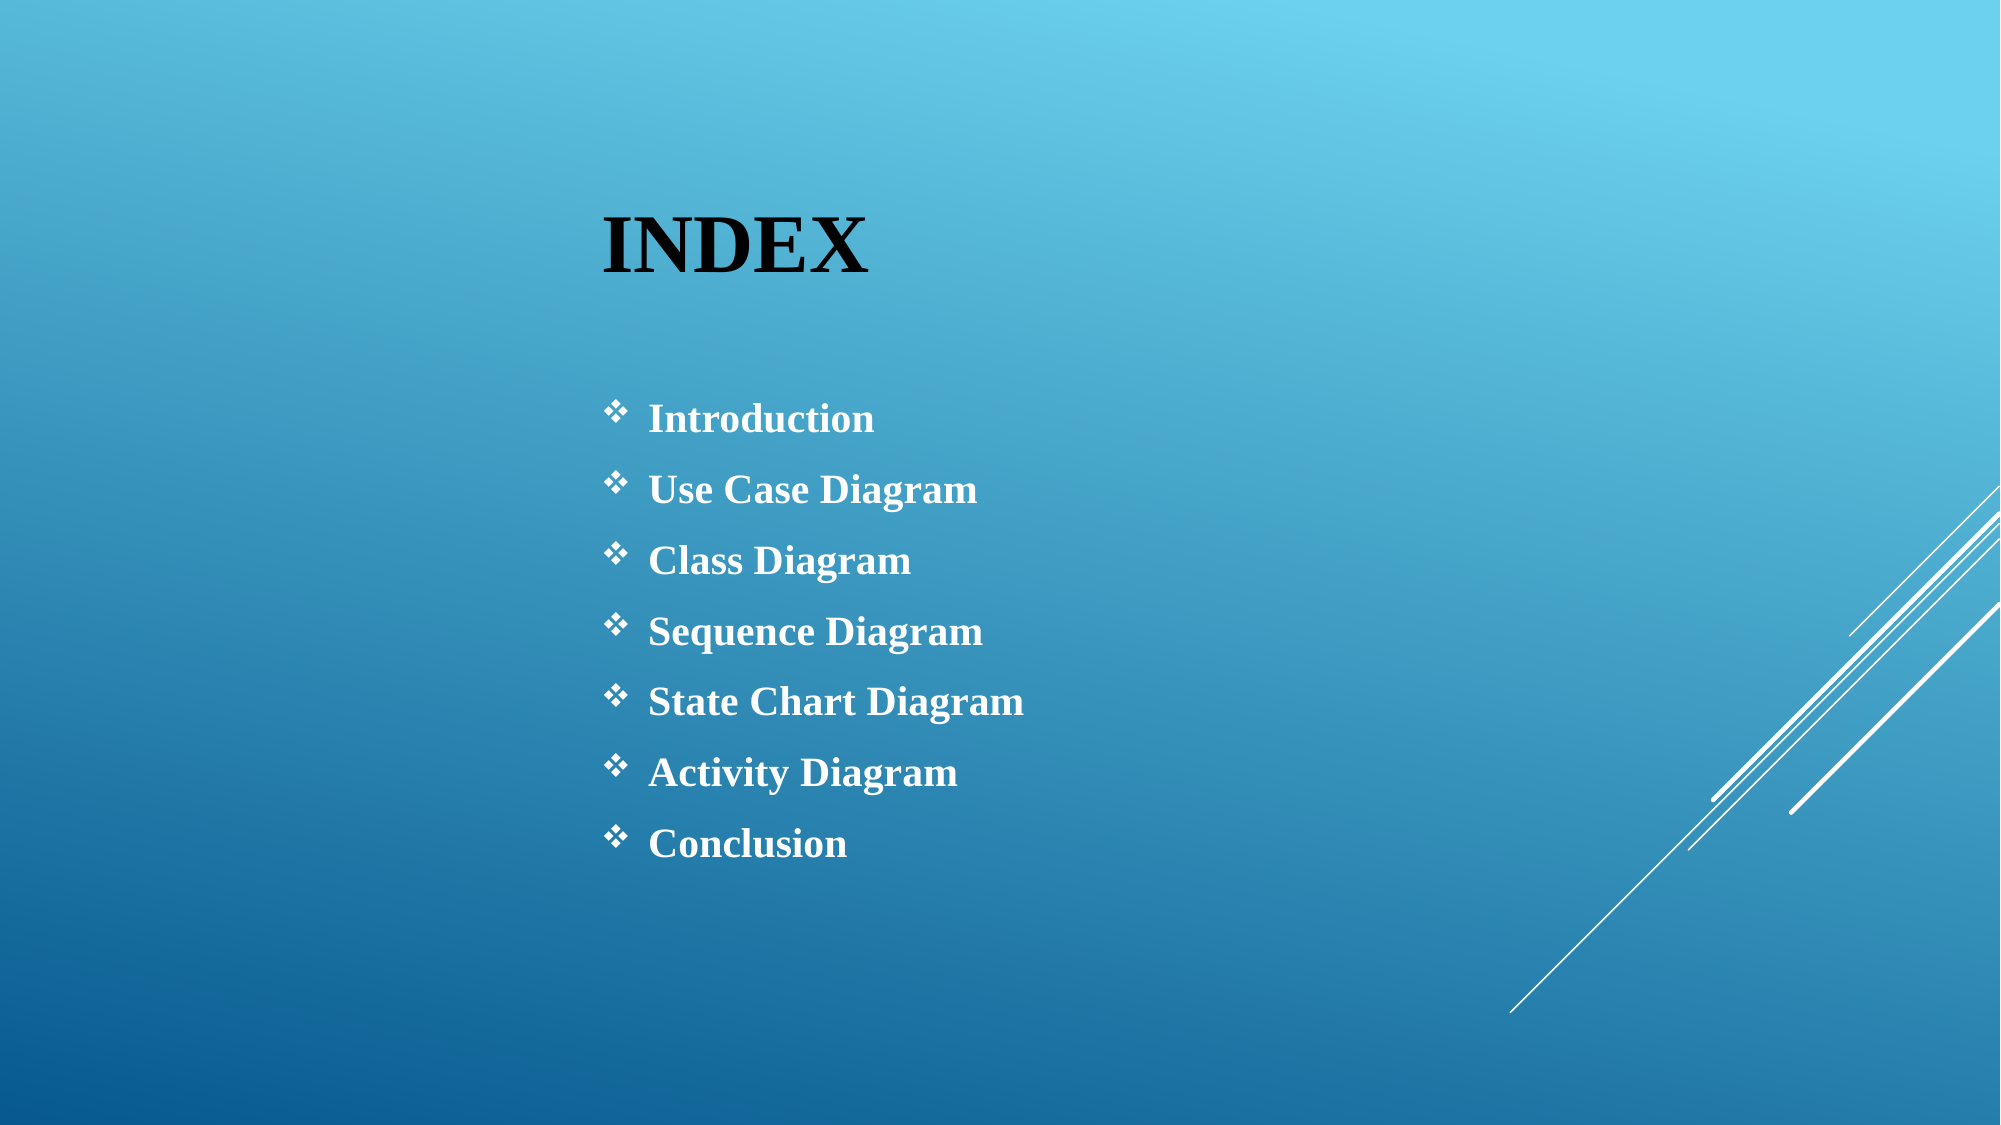

# Index
Introduction
Use Case Diagram
Class Diagram
Sequence Diagram
State Chart Diagram
Activity Diagram
Conclusion